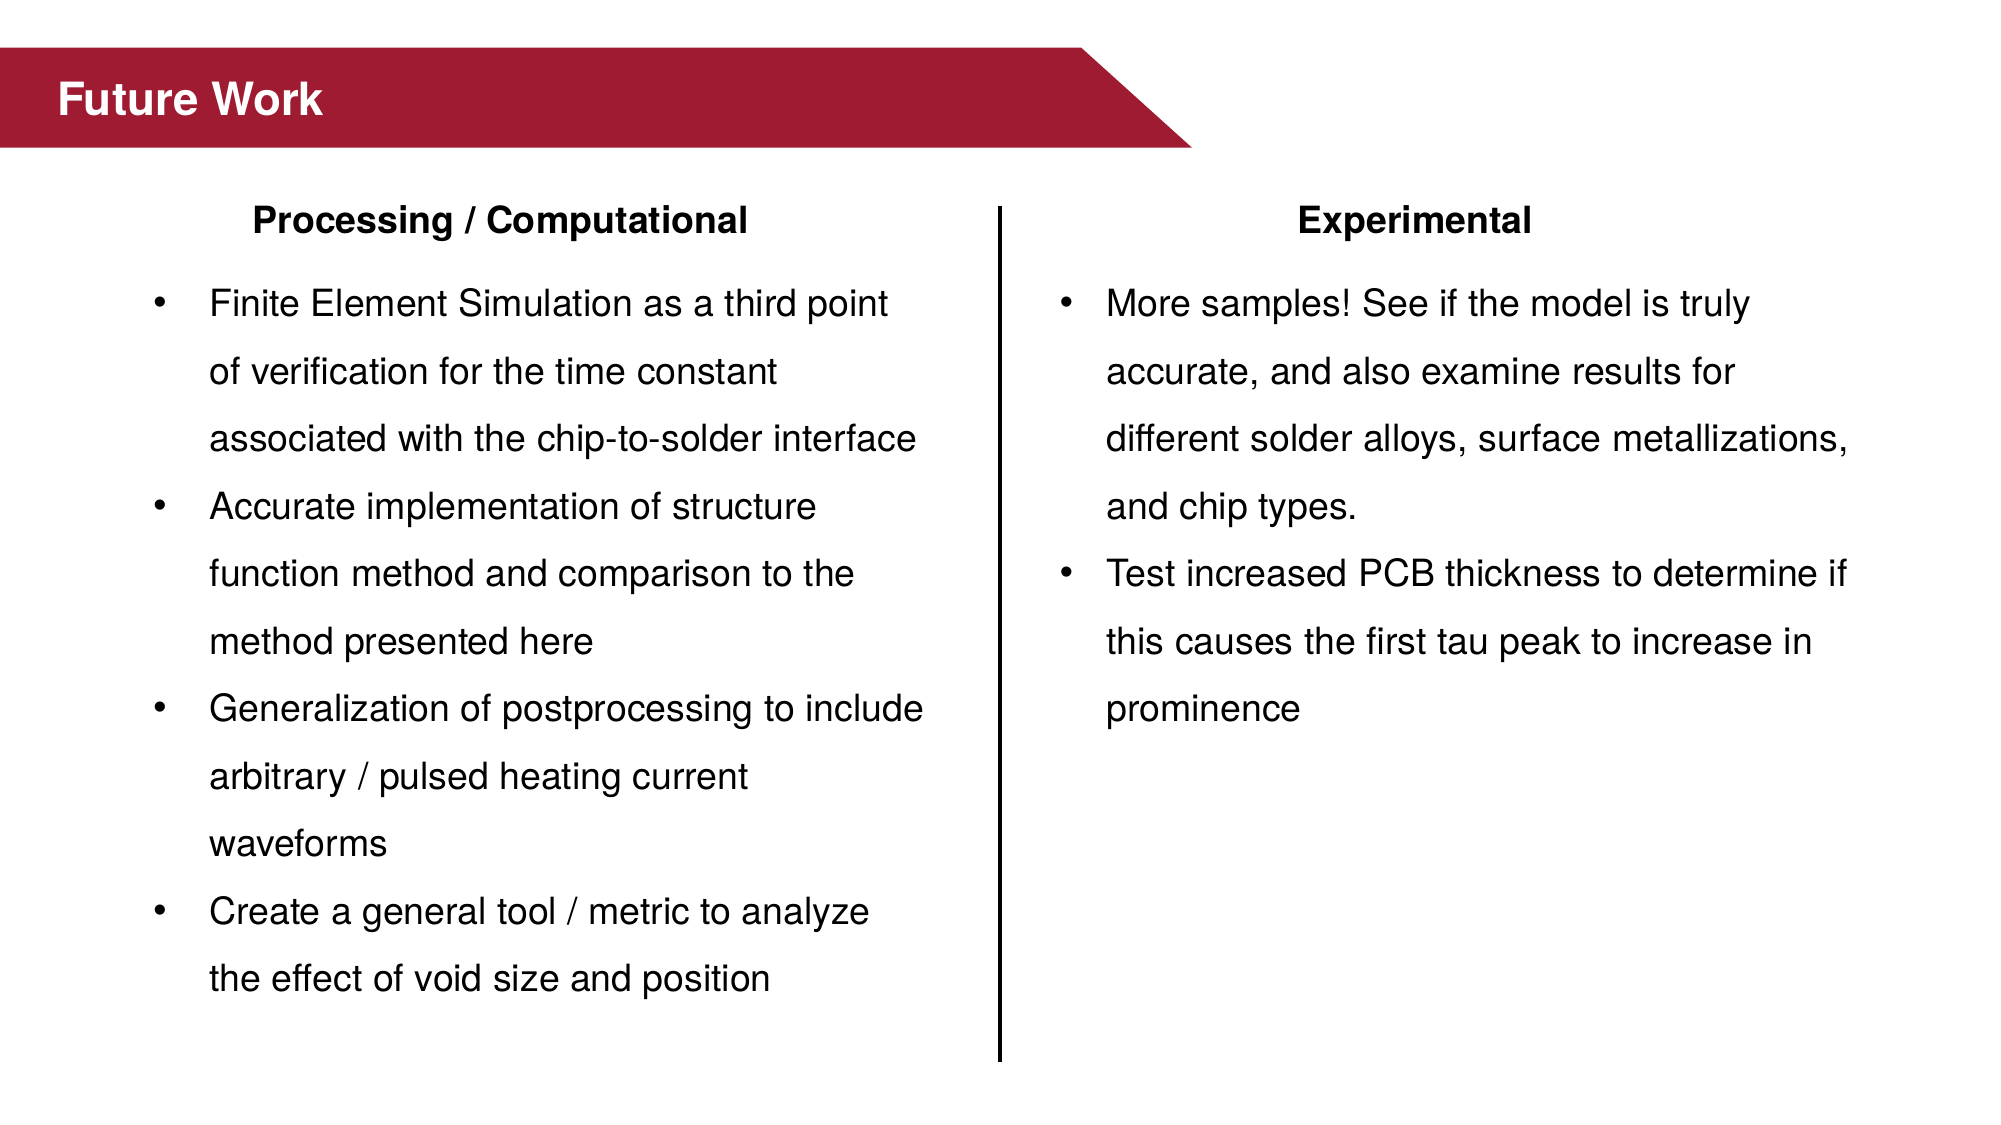

Future Work
Processing / Computational
Experimental
Finite Element Simulation as a third point of verification for the time constant associated with the chip-to-solder interface
Accurate implementation of structure function method and comparison to the method presented here
Generalization of postprocessing to include arbitrary / pulsed heating current waveforms
Create a general tool / metric to analyze the effect of void size and position

More samples! See if the model is truly accurate, and also examine results for different solder alloys, surface metallizations, and chip types.
Test increased PCB thickness to determine if this causes the first tau peak to increase in prominence